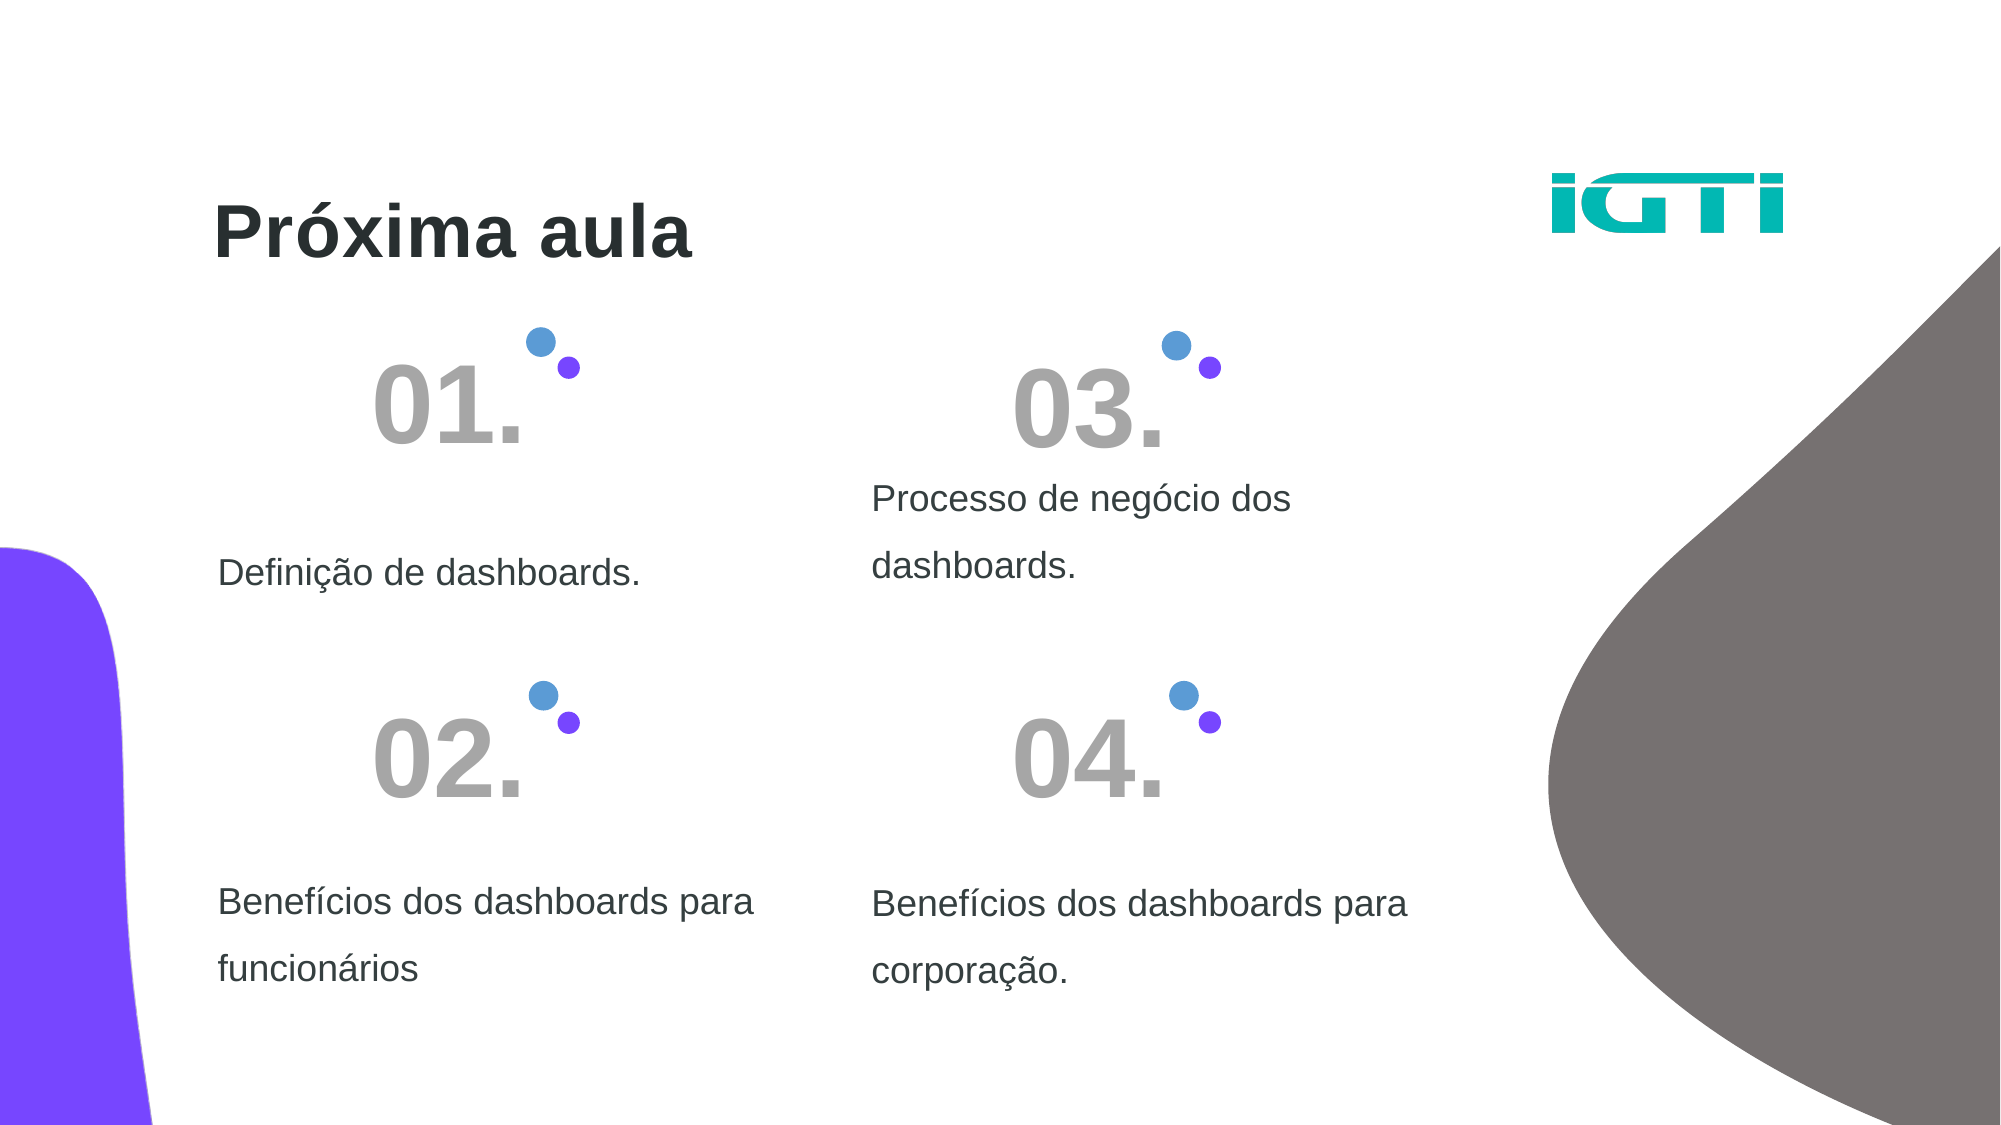

Próxima aula
Definição de dashboards.
Processo de negócio dos dashboards.

Benefícios dos dashboards para funcionários
Benefícios dos dashboards para corporação.